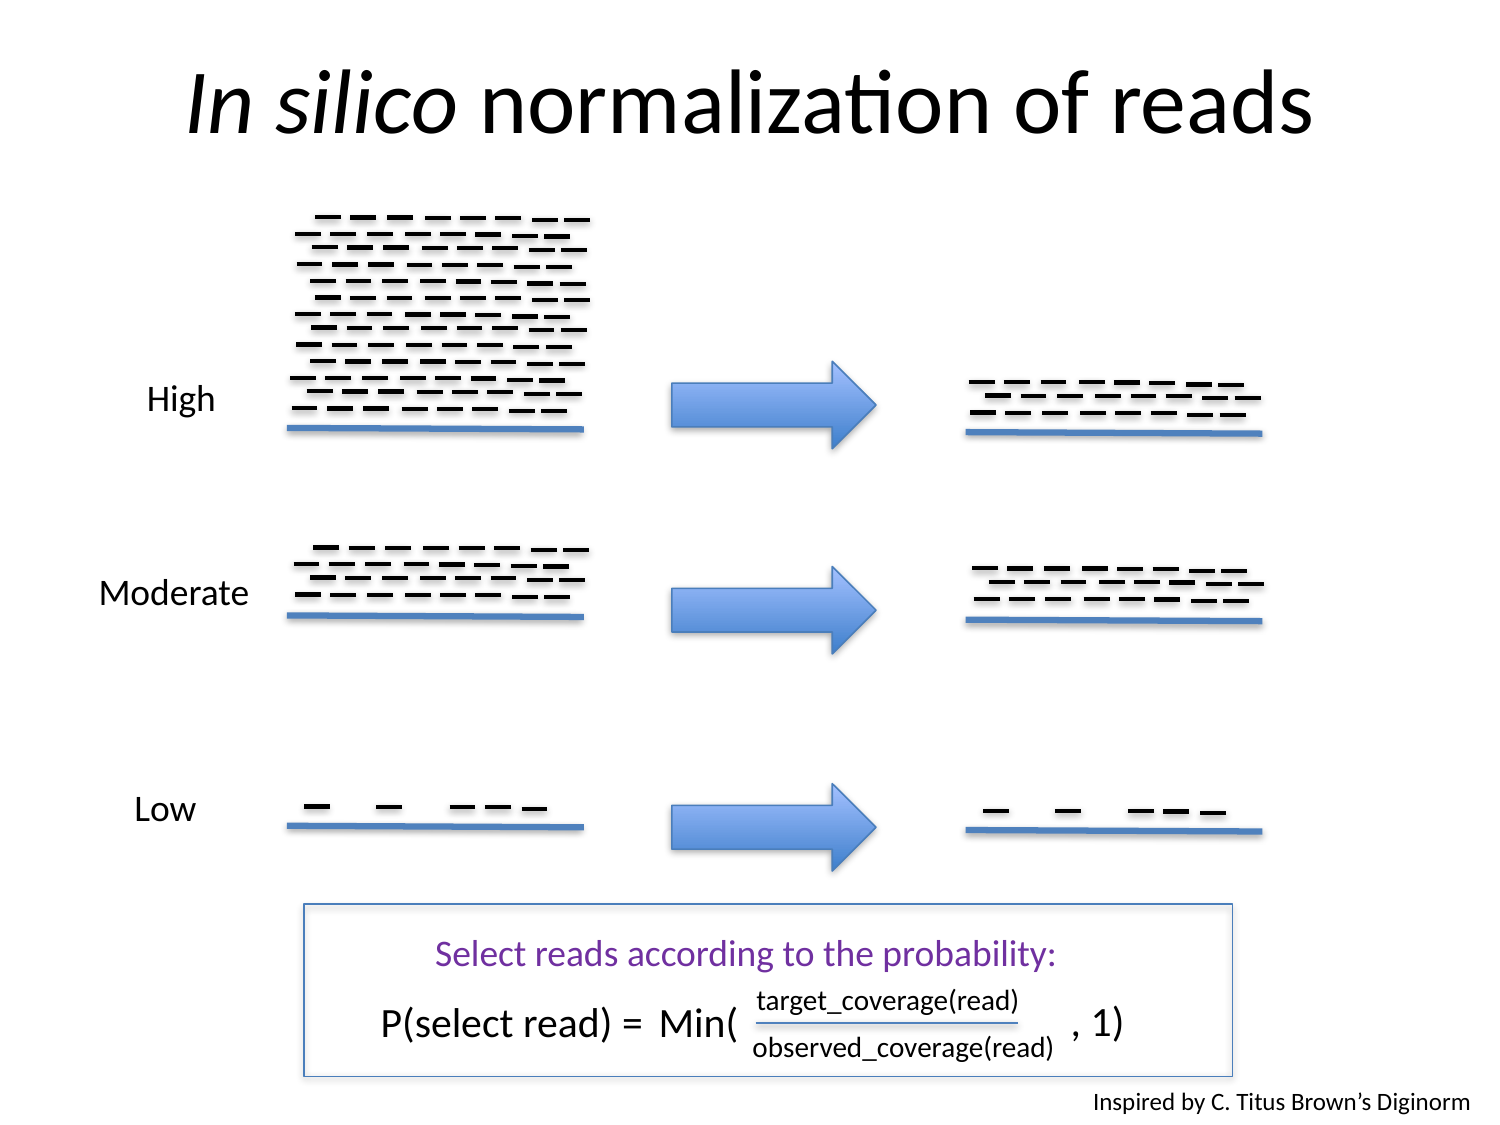

# In silico normalization of reads

High
Moderate
Low

Select reads according to the probability:
target_coverage(read)
, 1)
P(select read) =
Min(
observed_coverage(read)
Inspired by C. Titus Brown’s Diginorm